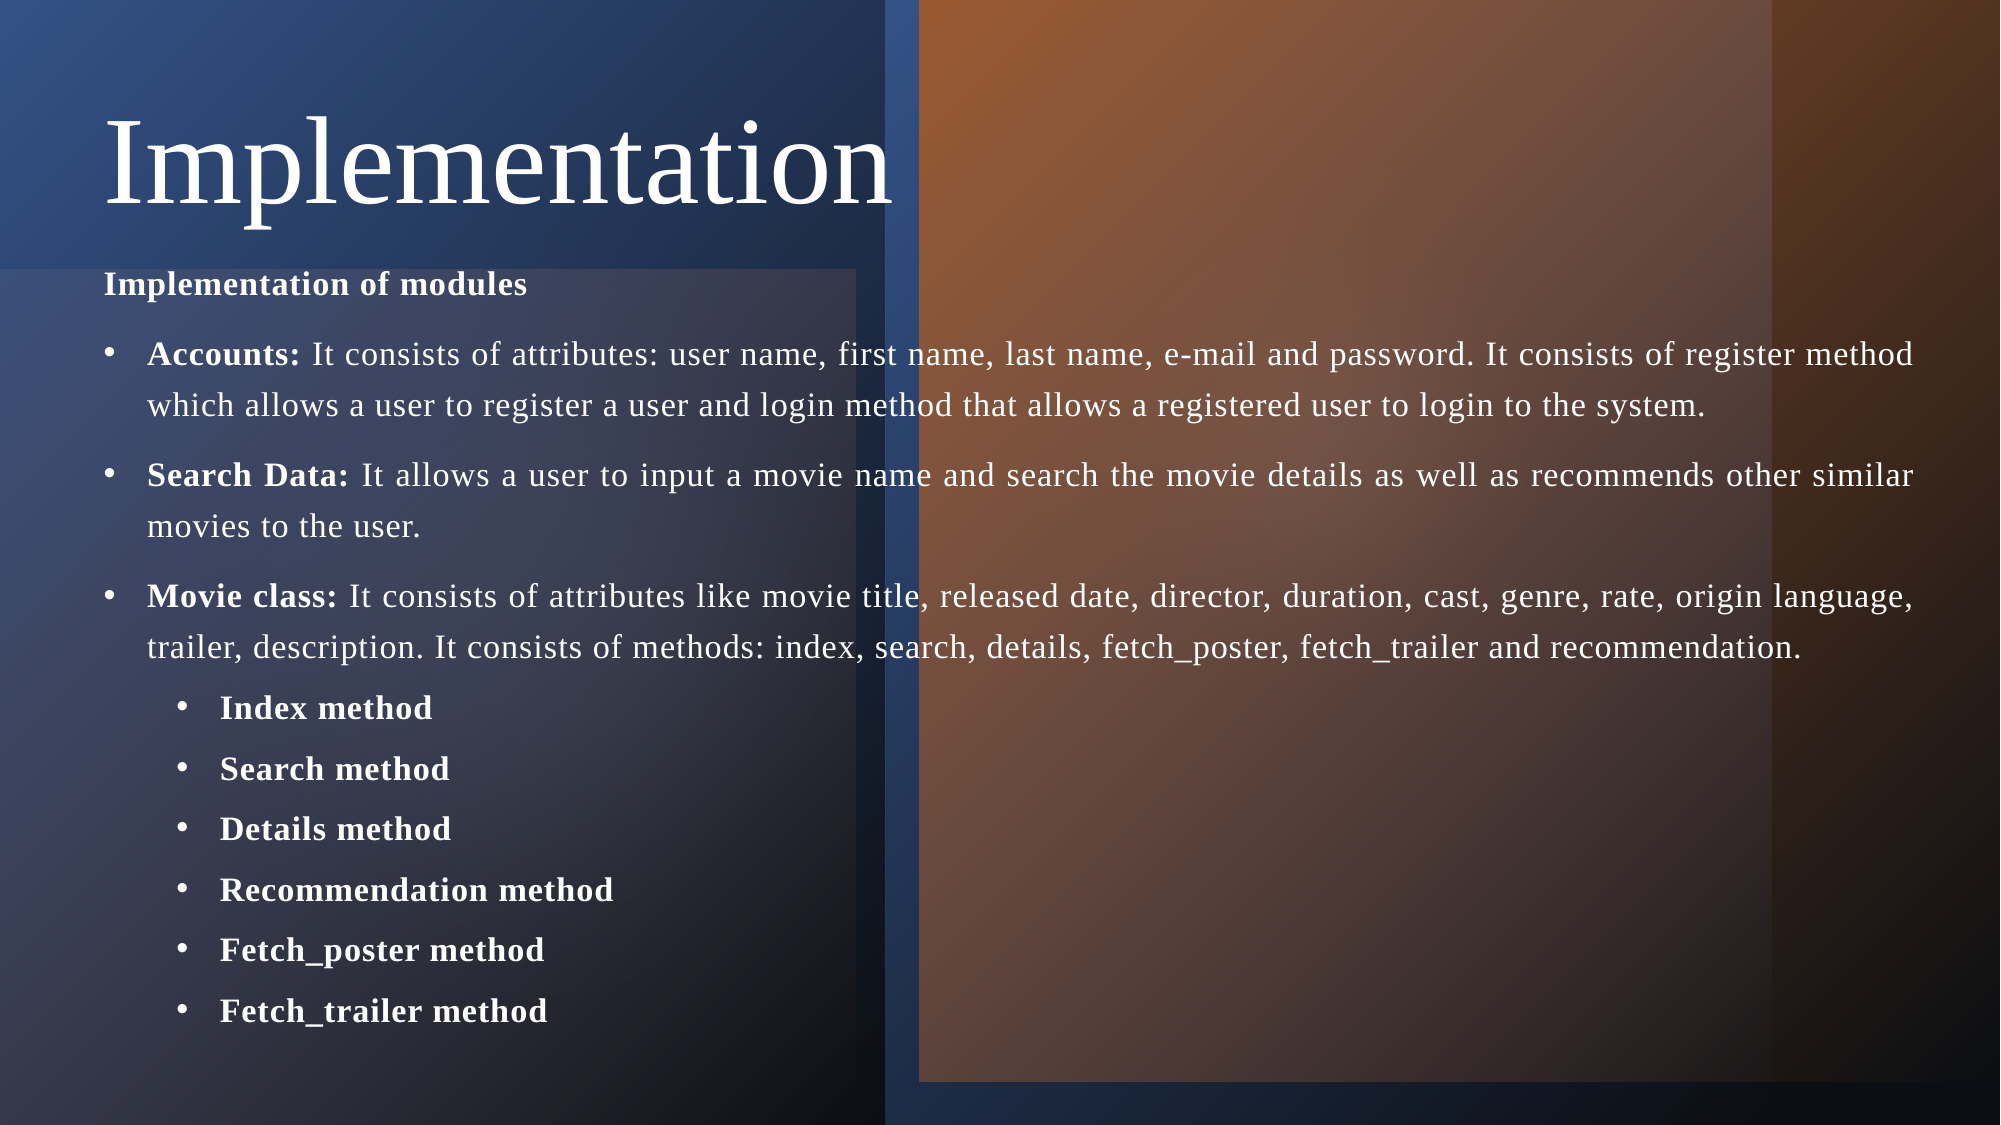

# Implementation
Implementation of modules
Accounts: It consists of attributes: user name, first name, last name, e-mail and password. It consists of register method which allows a user to register a user and login method that allows a registered user to login to the system.
Search Data: It allows a user to input a movie name and search the movie details as well as recommends other similar movies to the user.
Movie class: It consists of attributes like movie title, released date, director, duration, cast, genre, rate, origin language, trailer, description. It consists of methods: index, search, details, fetch_poster, fetch_trailer and recommendation.
Index method
Search method
Details method
Recommendation method
Fetch_poster method
Fetch_trailer method